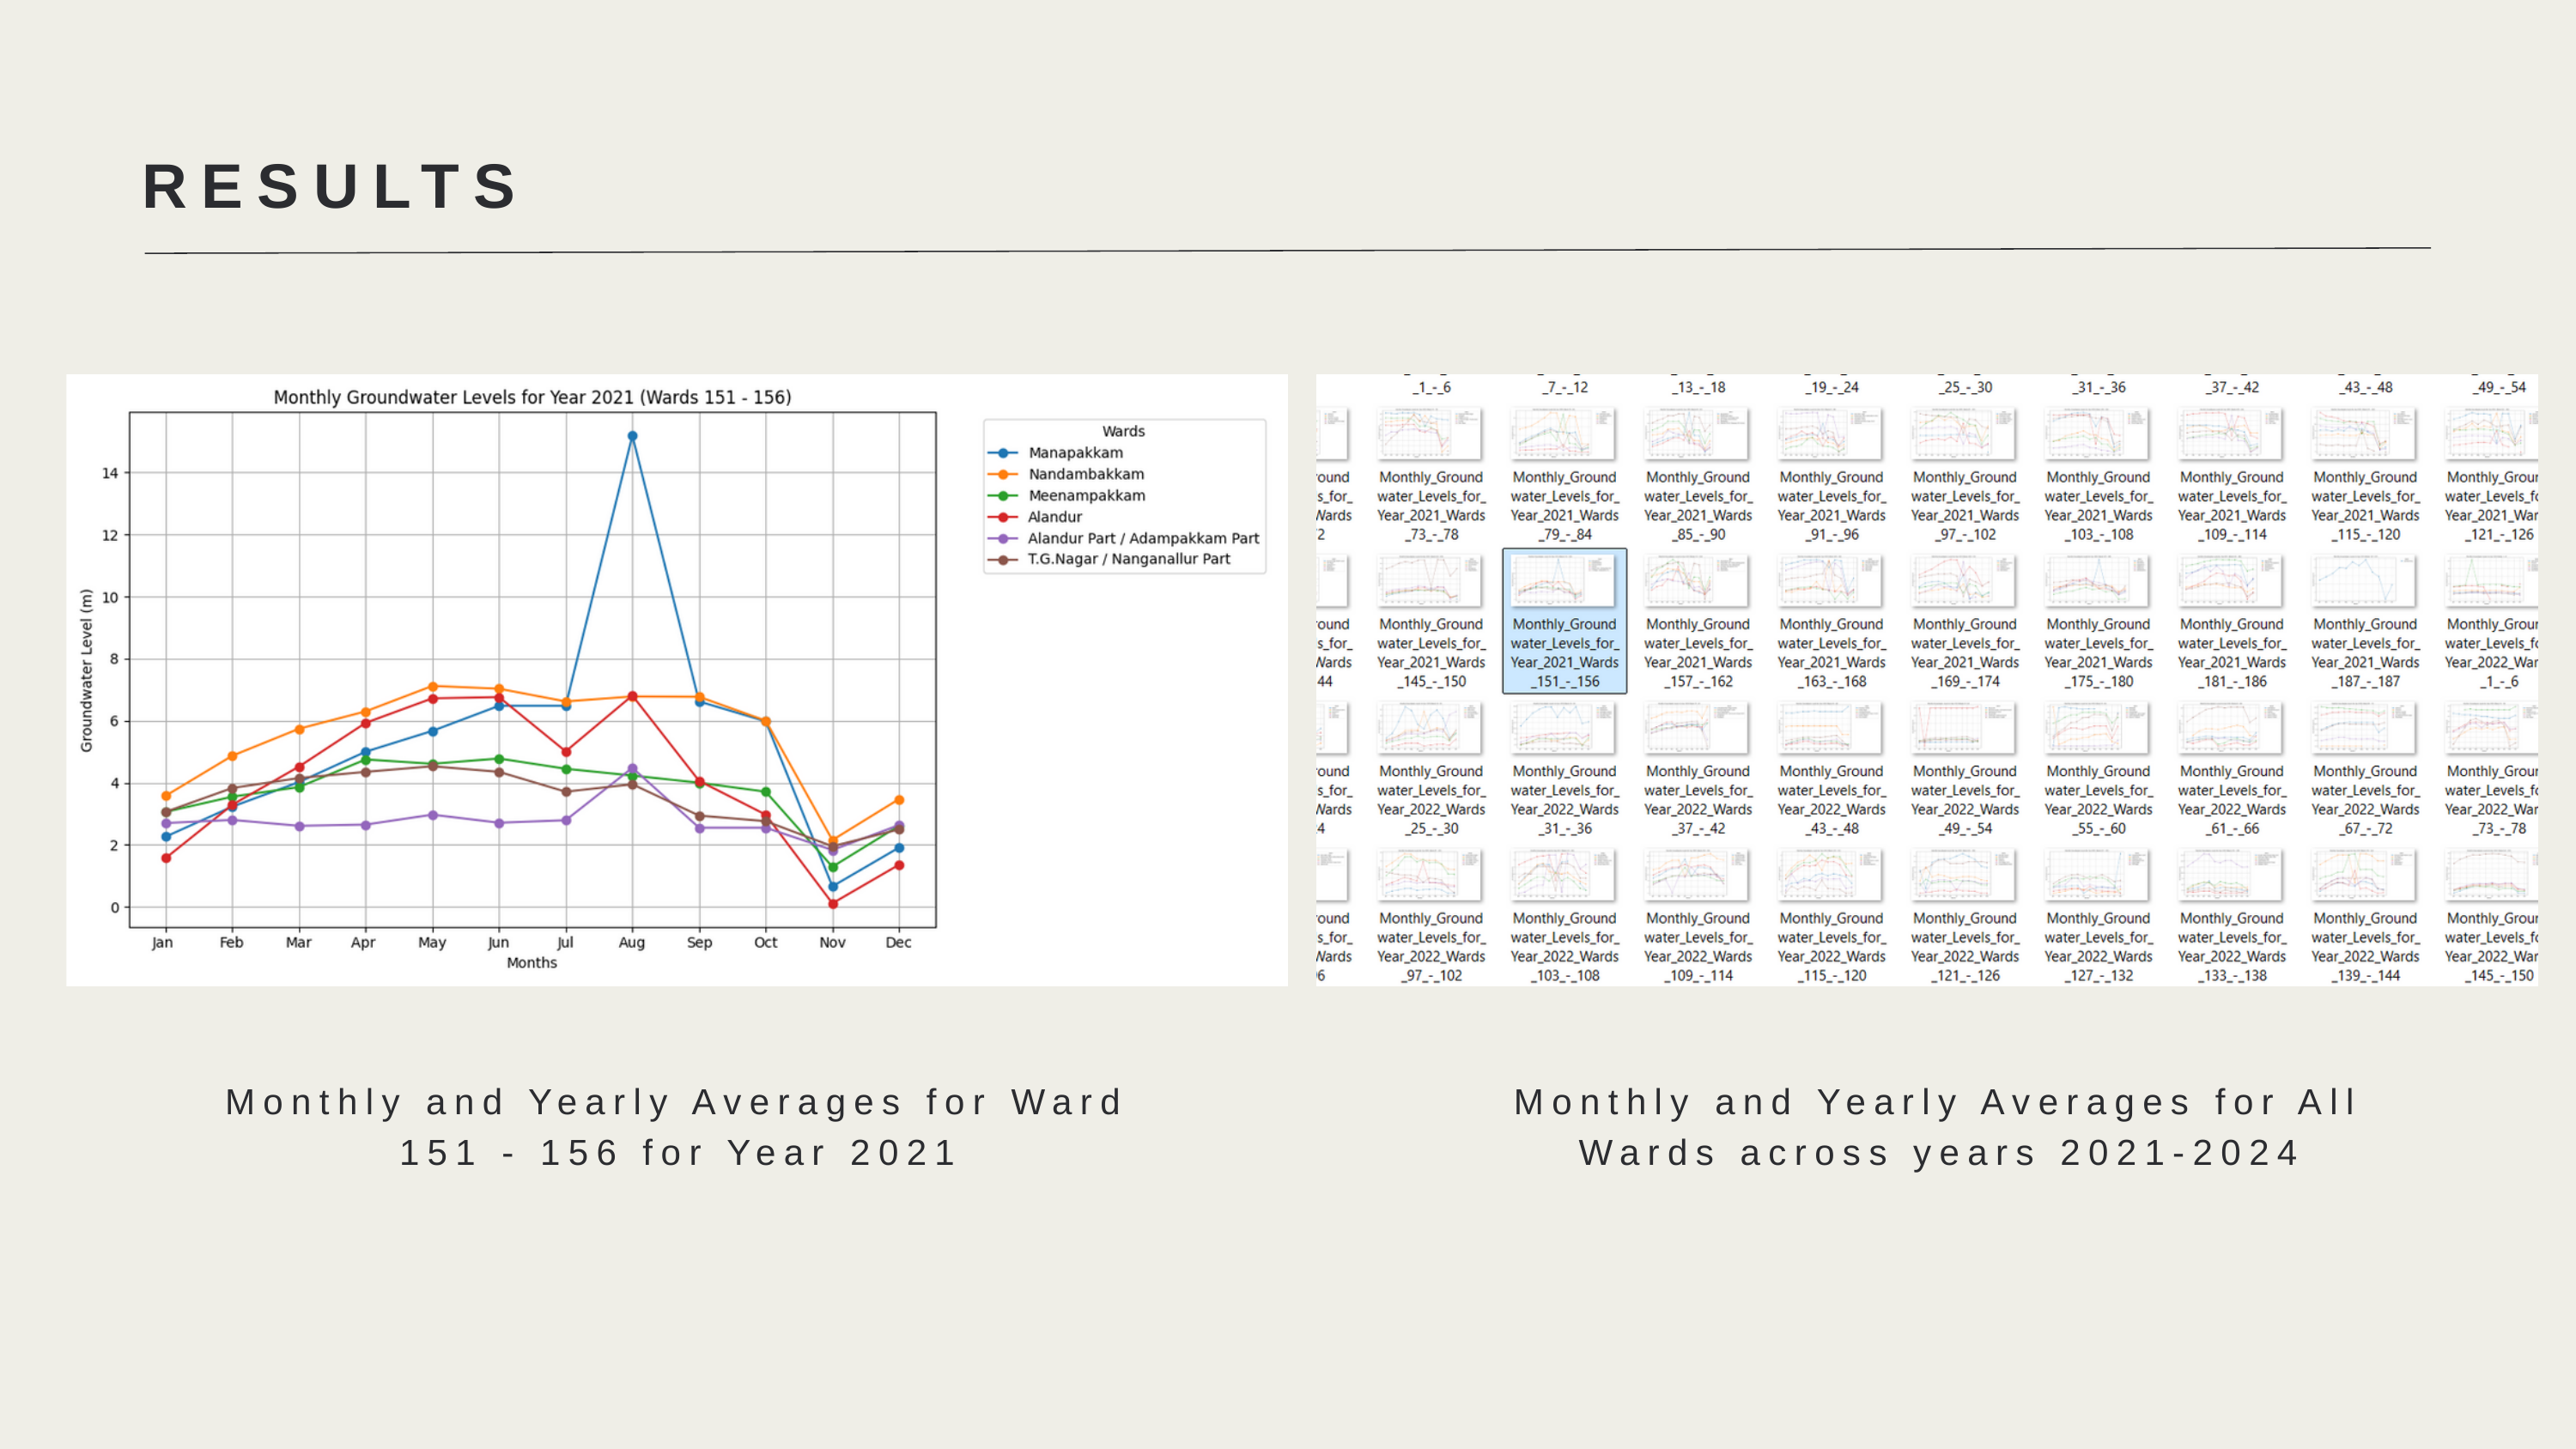

RESULTS

Monthly and Yearly Averages for Ward 151 - 156 for Year 2021
Monthly and Yearly Averages for All Wards across years 2021-2024